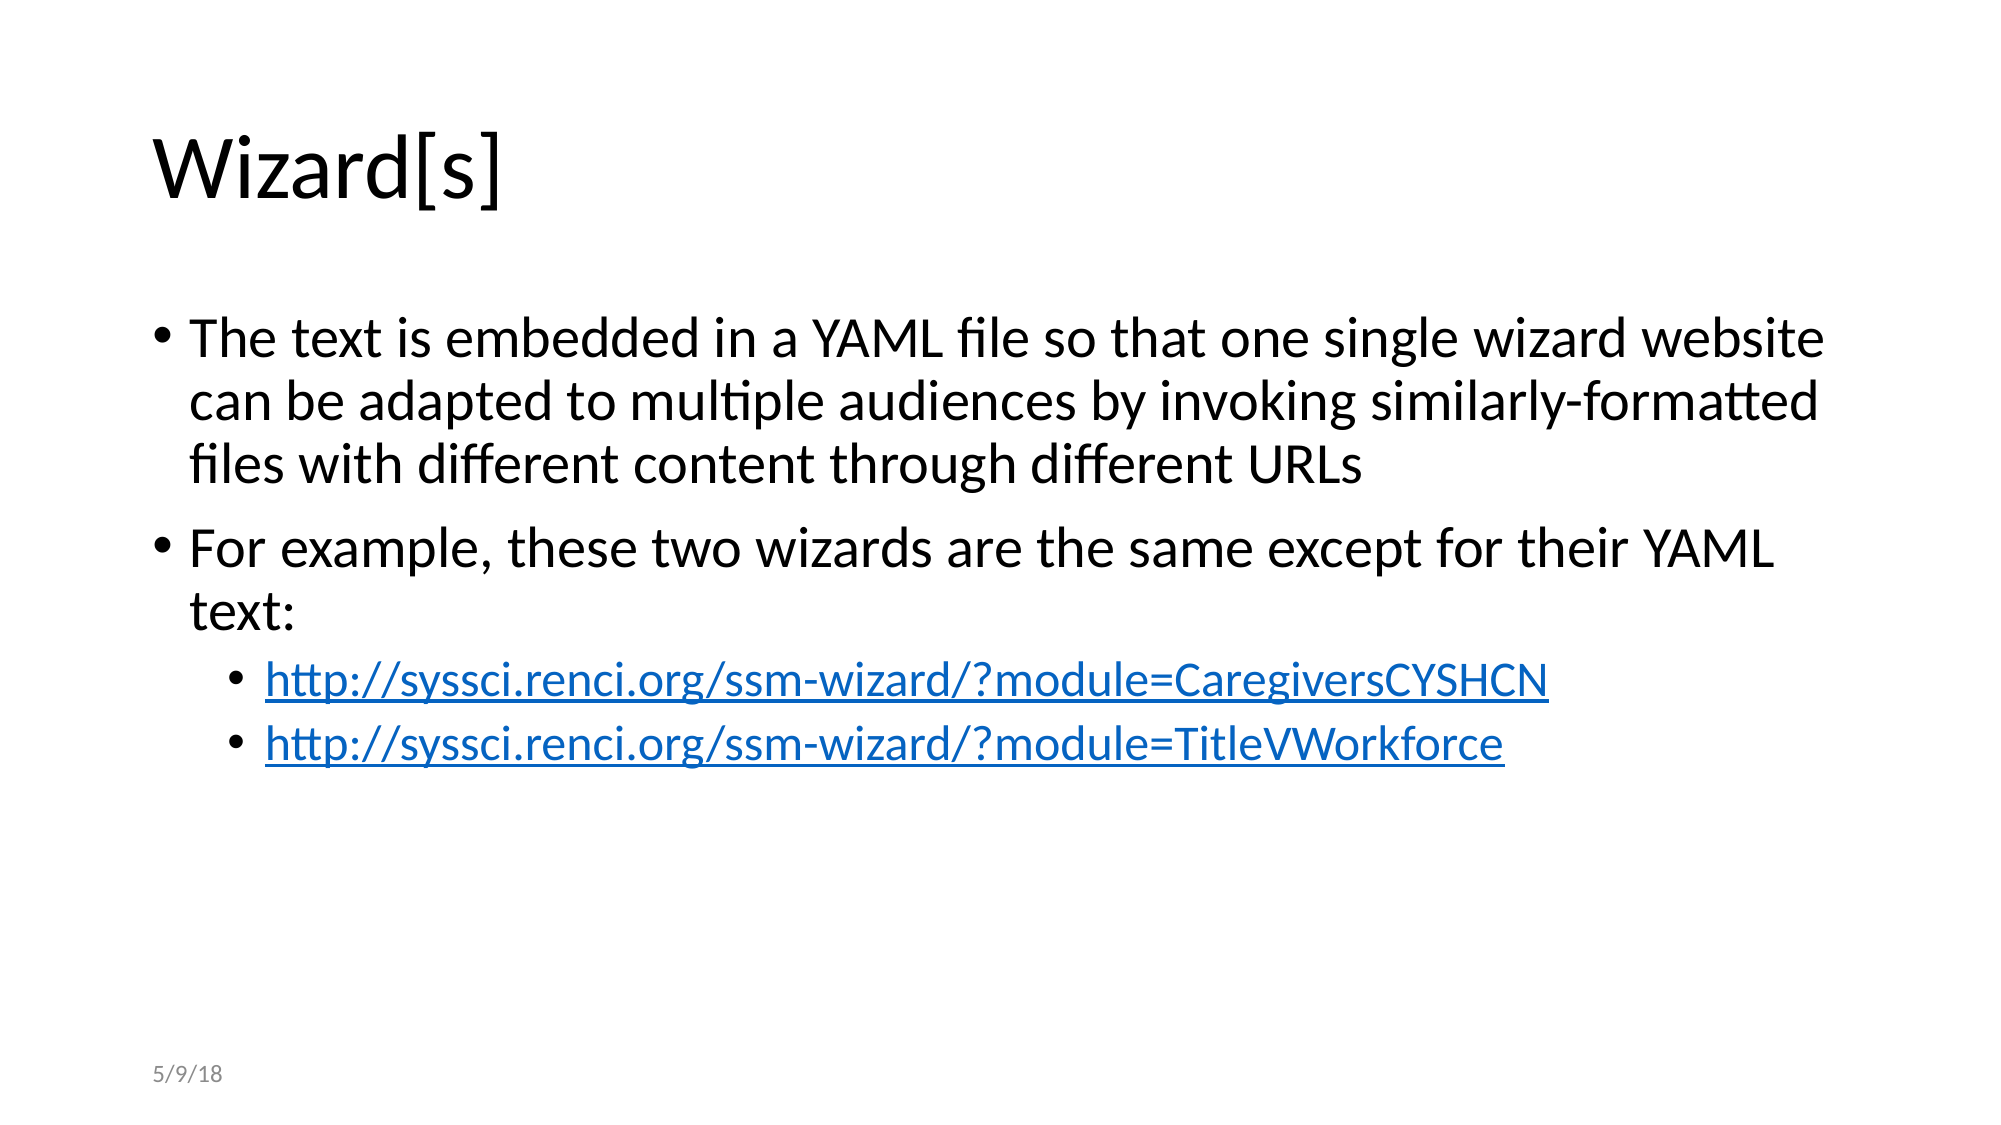

# Wizard[s]
The text is embedded in a YAML file so that one single wizard website can be adapted to multiple audiences by invoking similarly-formatted files with different content through different URLs
For example, these two wizards are the same except for their YAML text:
http://syssci.renci.org/ssm-wizard/?module=CaregiversCYSHCN
http://syssci.renci.org/ssm-wizard/?module=TitleVWorkforce

5/9/18